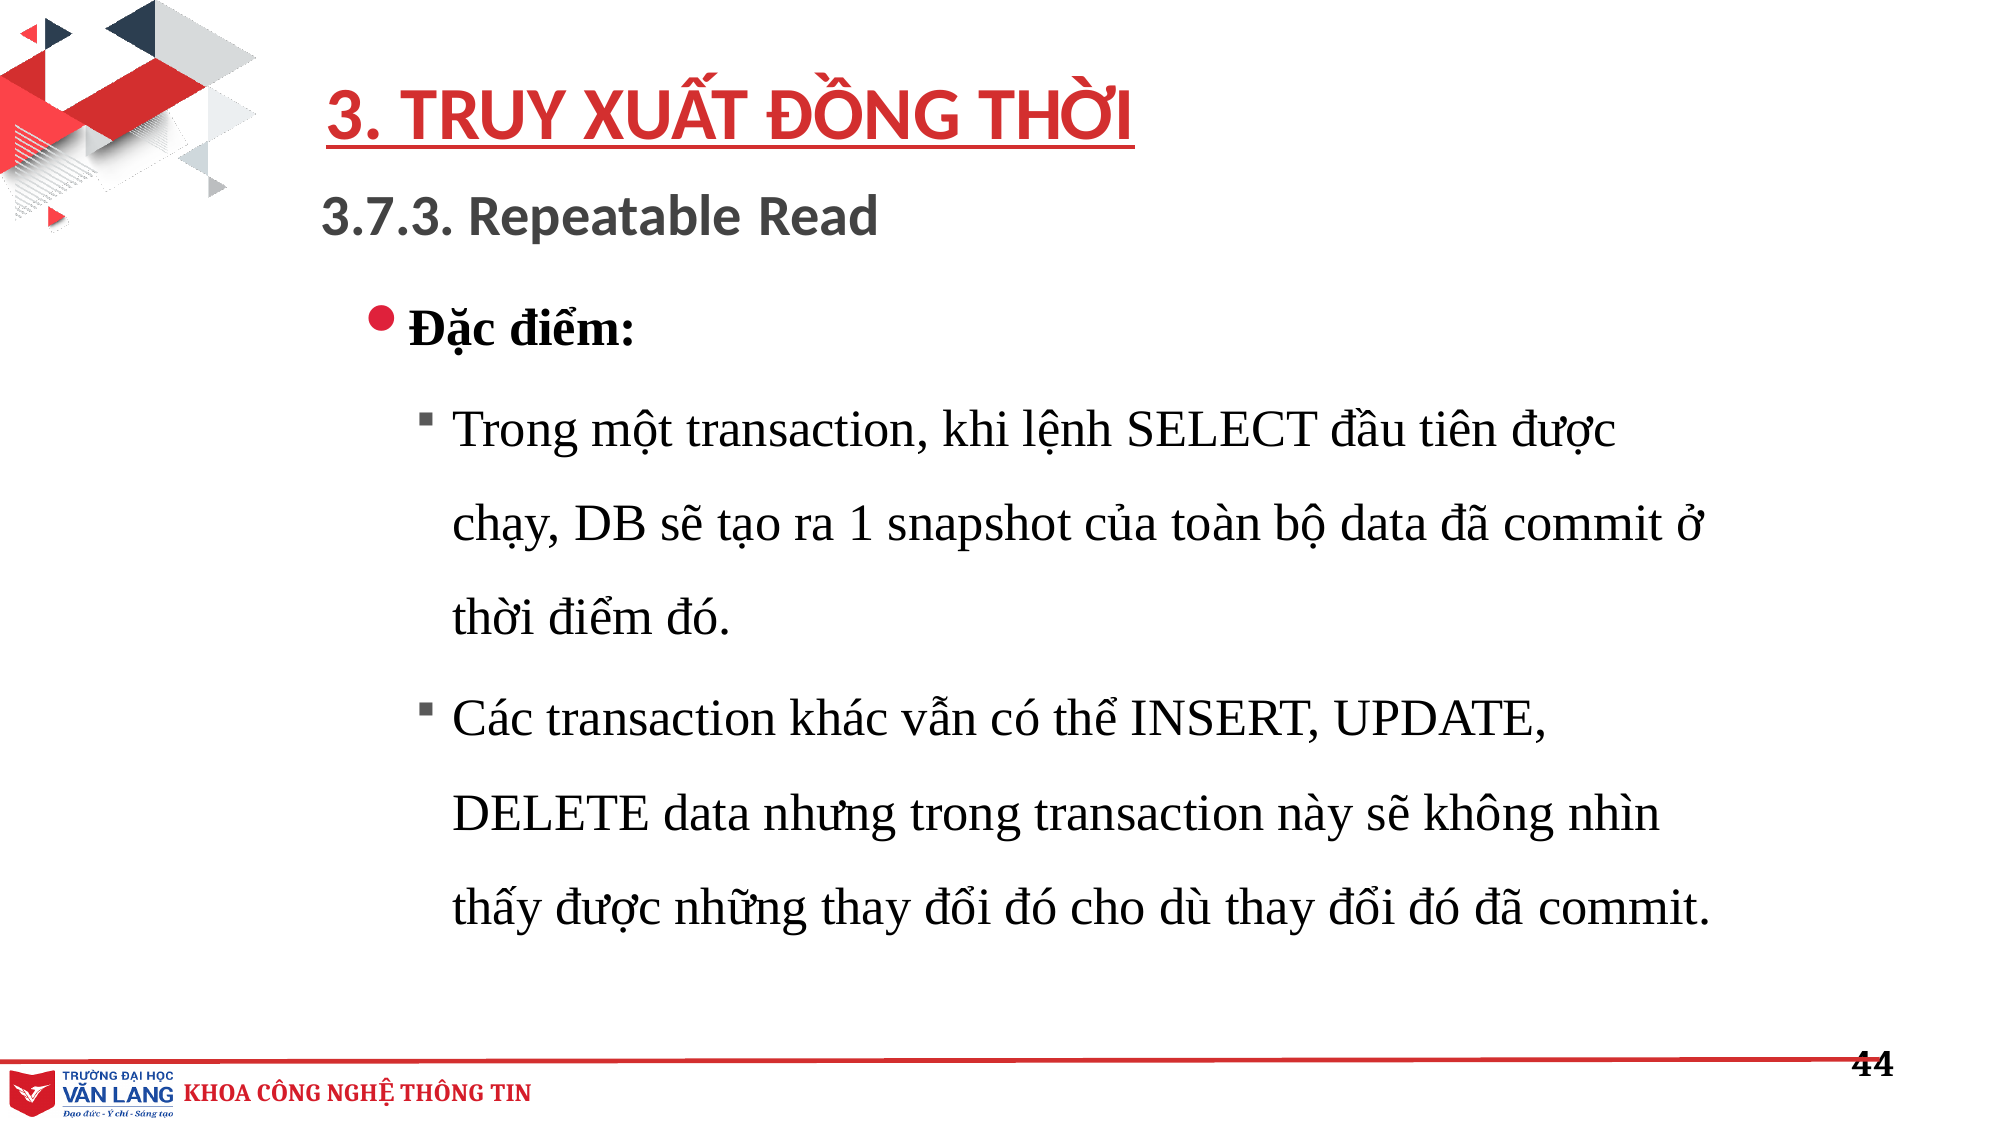

3. TRUY XUẤT ĐỒNG THỜI

3.7.3. Repeatable Read
Đặc điểm:
Trong một transaction, khi lệnh SELECT đầu tiên được chạy, DB sẽ tạo ra 1 snapshot của toàn bộ data đã commit ở thời điểm đó.
Các transaction khác vẫn có thể INSERT, UPDATE, DELETE data nhưng trong transaction này sẽ không nhìn thấy được những thay đổi đó cho dù thay đổi đó đã commit.